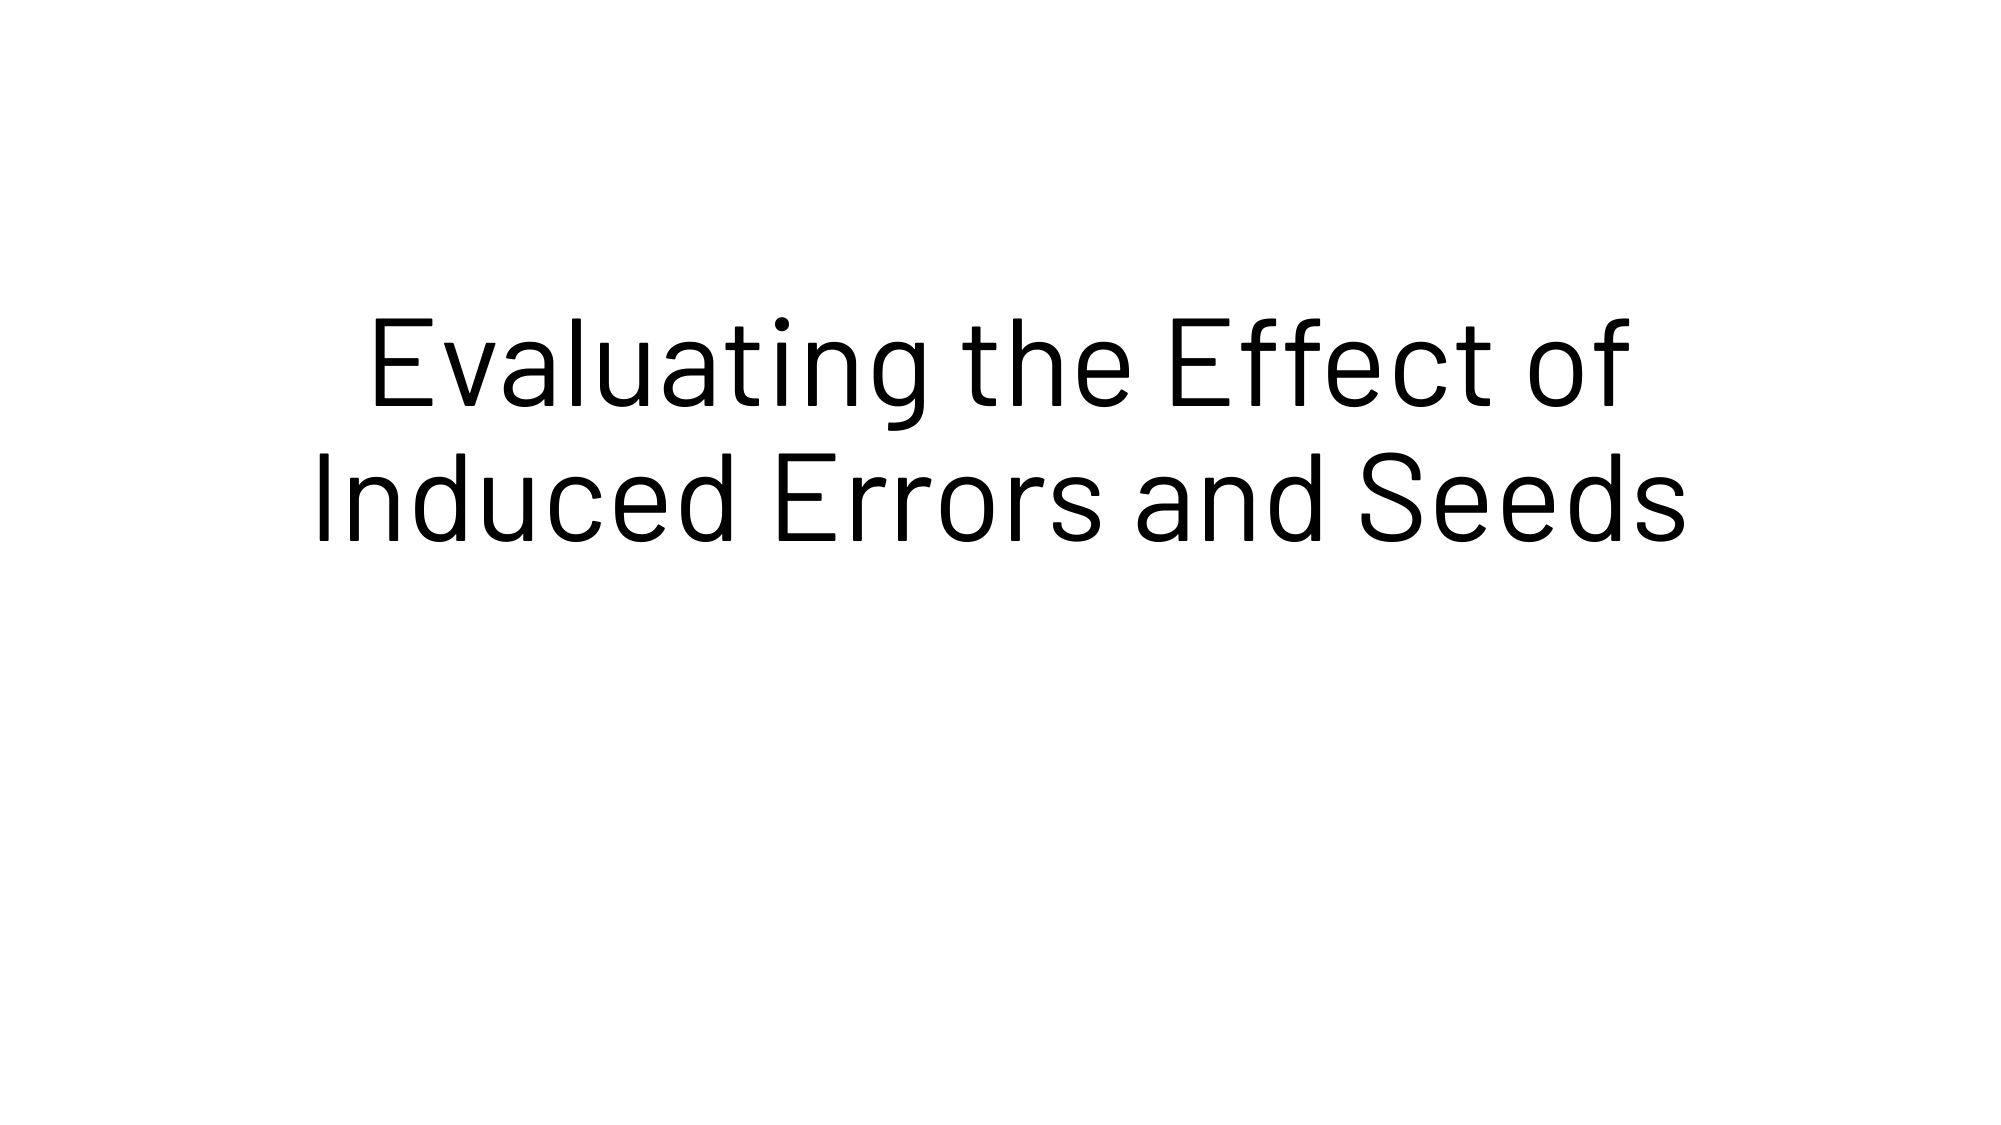

# Evaluating the Effect of Induced Errors and Seeds